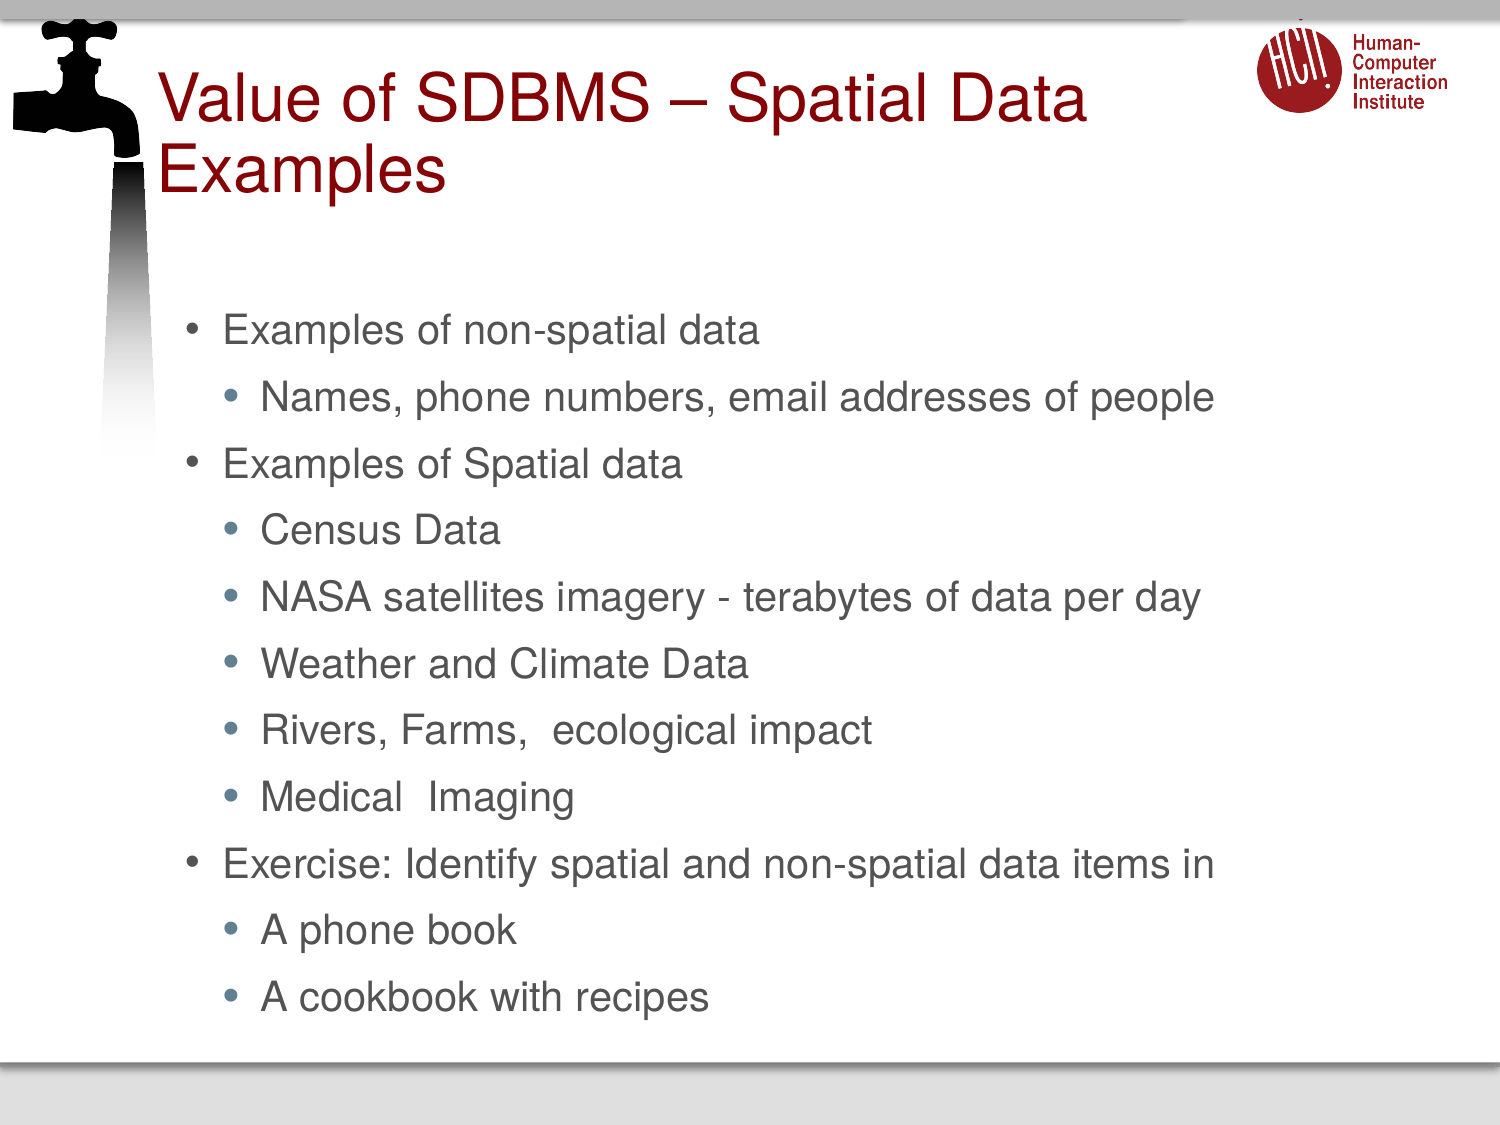

# Value of SDBMS – Spatial Data Examples
Examples of non-spatial data
Names, phone numbers, email addresses of people
Examples of Spatial data
Census Data
NASA satellites imagery - terabytes of data per day
Weather and Climate Data
Rivers, Farms,  ecological impact
Medical  Imaging
Exercise: Identify spatial and non-spatial data items in
A phone book
A cookbook with recipes